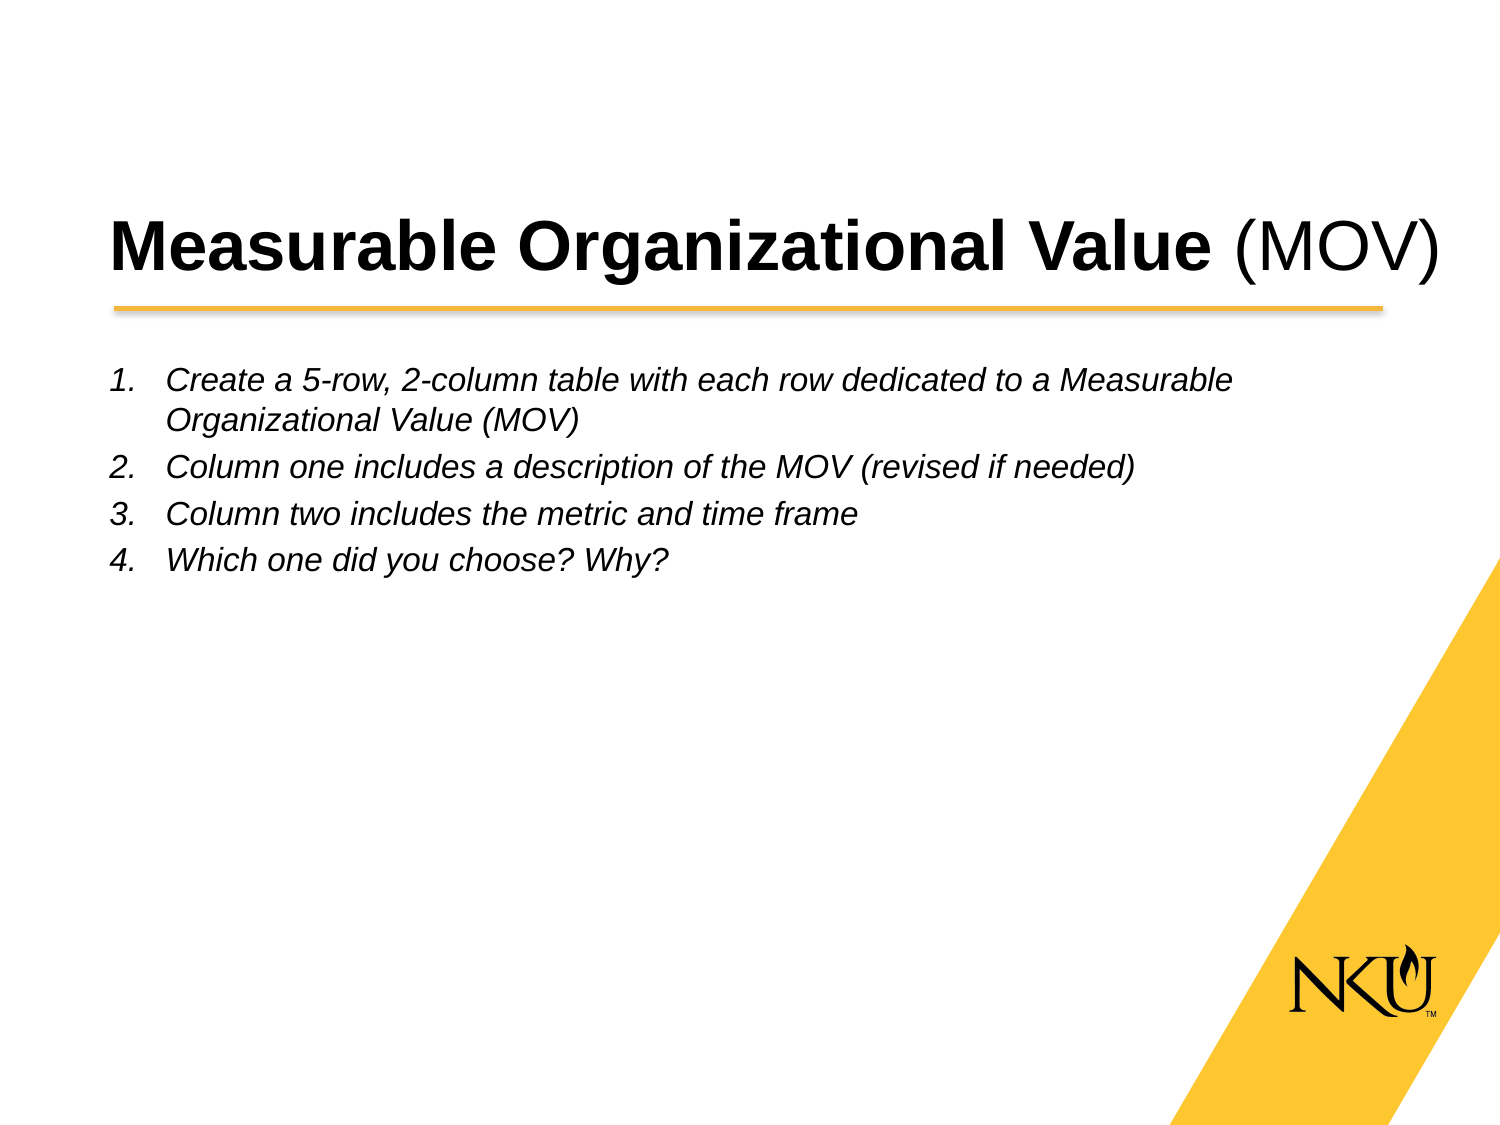

# Measurable Organizational Value (MOV)
Create a 5-row, 2-column table with each row dedicated to a Measurable Organizational Value (MOV)
Column one includes a description of the MOV (revised if needed)
Column two includes the metric and time frame
Which one did you choose? Why?